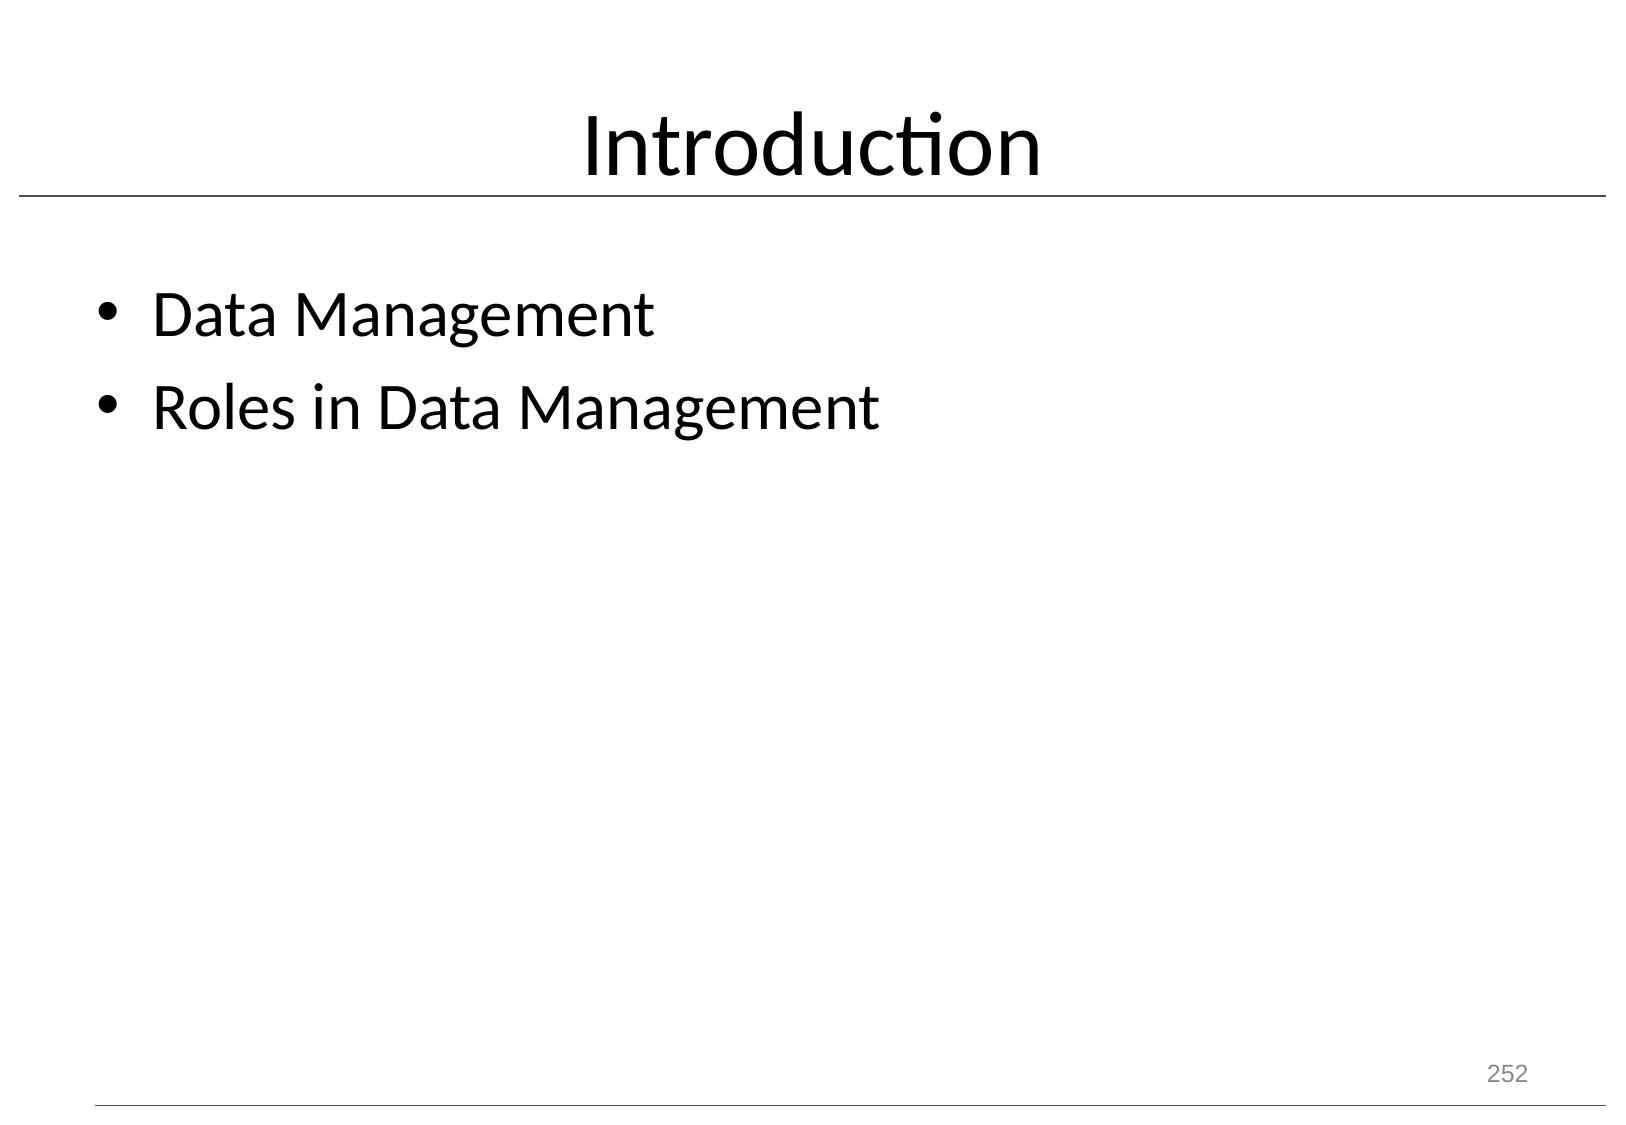

# Introduction
Data Management
Roles in Data Management
252